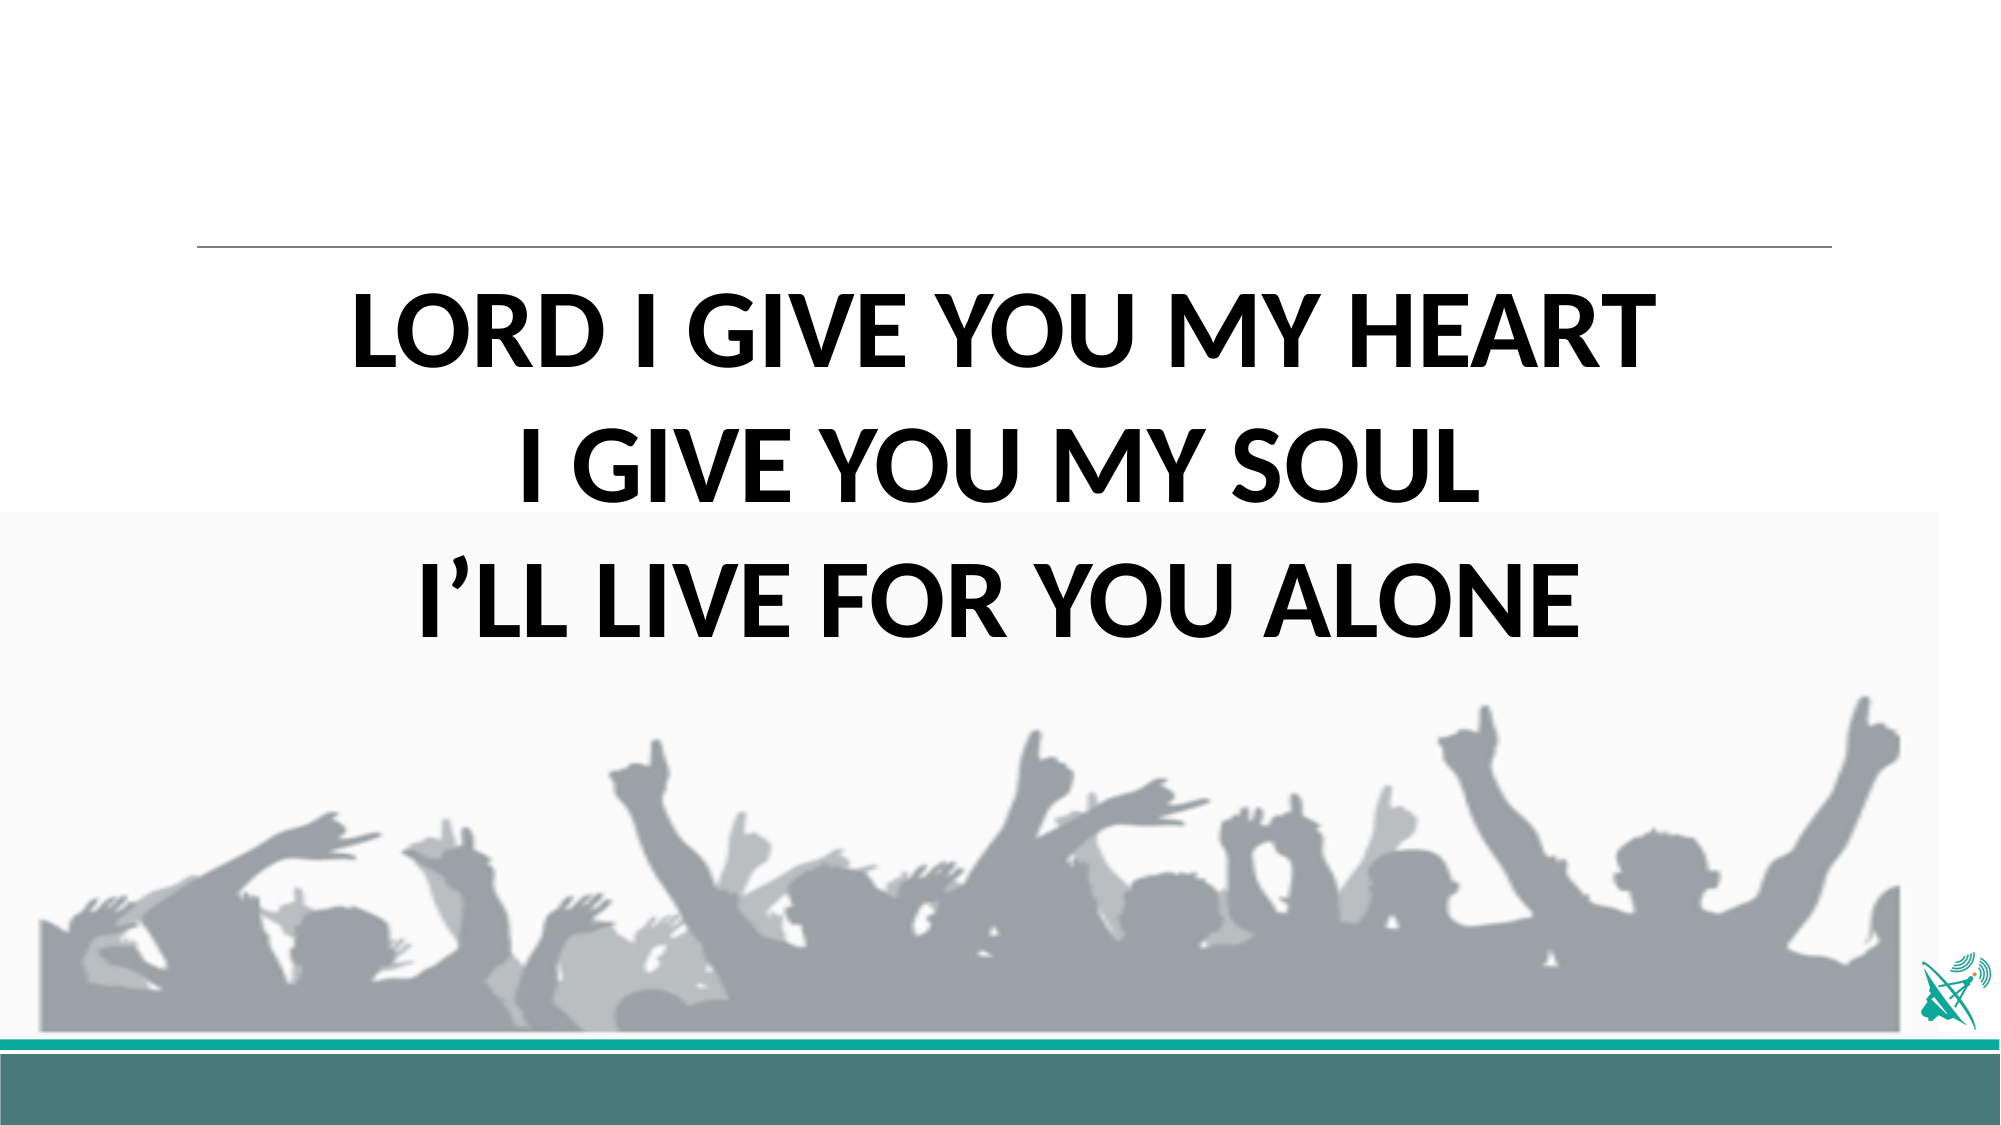

LORD I GIVE YOU MY HEART
I GIVE YOU MY SOUL
I’LL LIVE FOR YOU ALONE